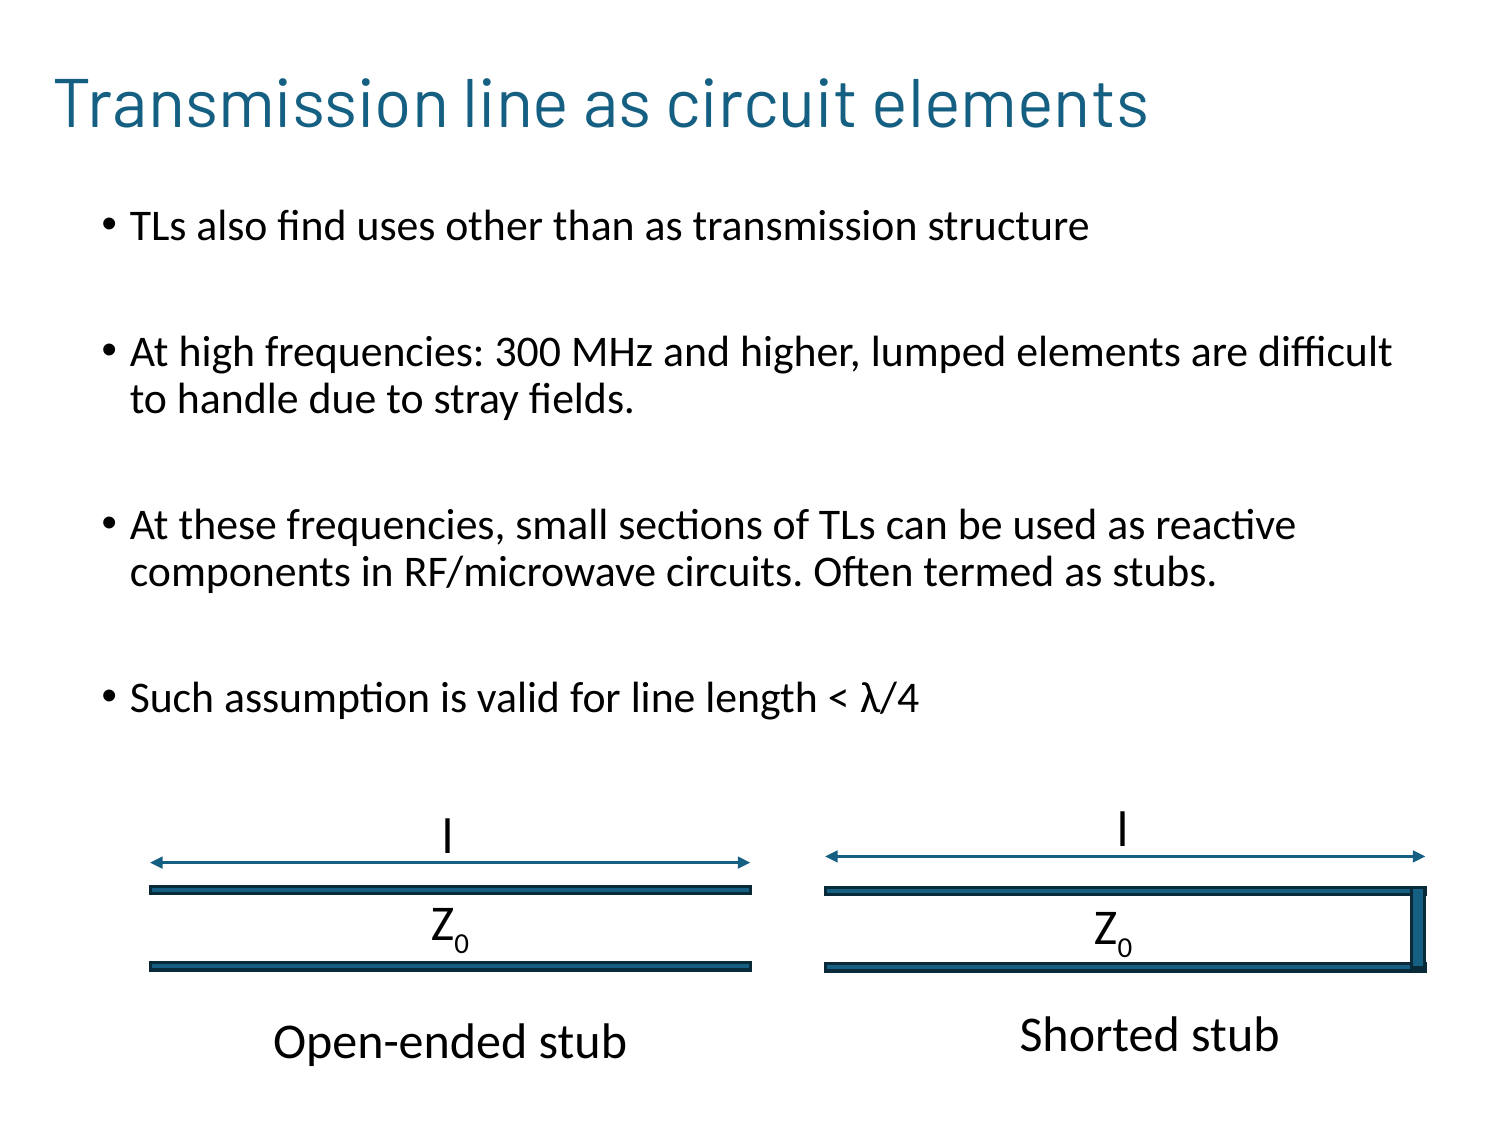

# Transmission line as circuit elements
TLs also find uses other than as transmission structure

At high frequencies: 300 MHz and higher, lumped elements are difficult to handle due to stray fields.

At these frequencies, small sections of TLs can be used as reactive components in RF/microwave circuits. Often termed as stubs.

Such assumption is valid for line length < λ/4

l

Z0
l
Z0

Shorted stub
Open-ended stub